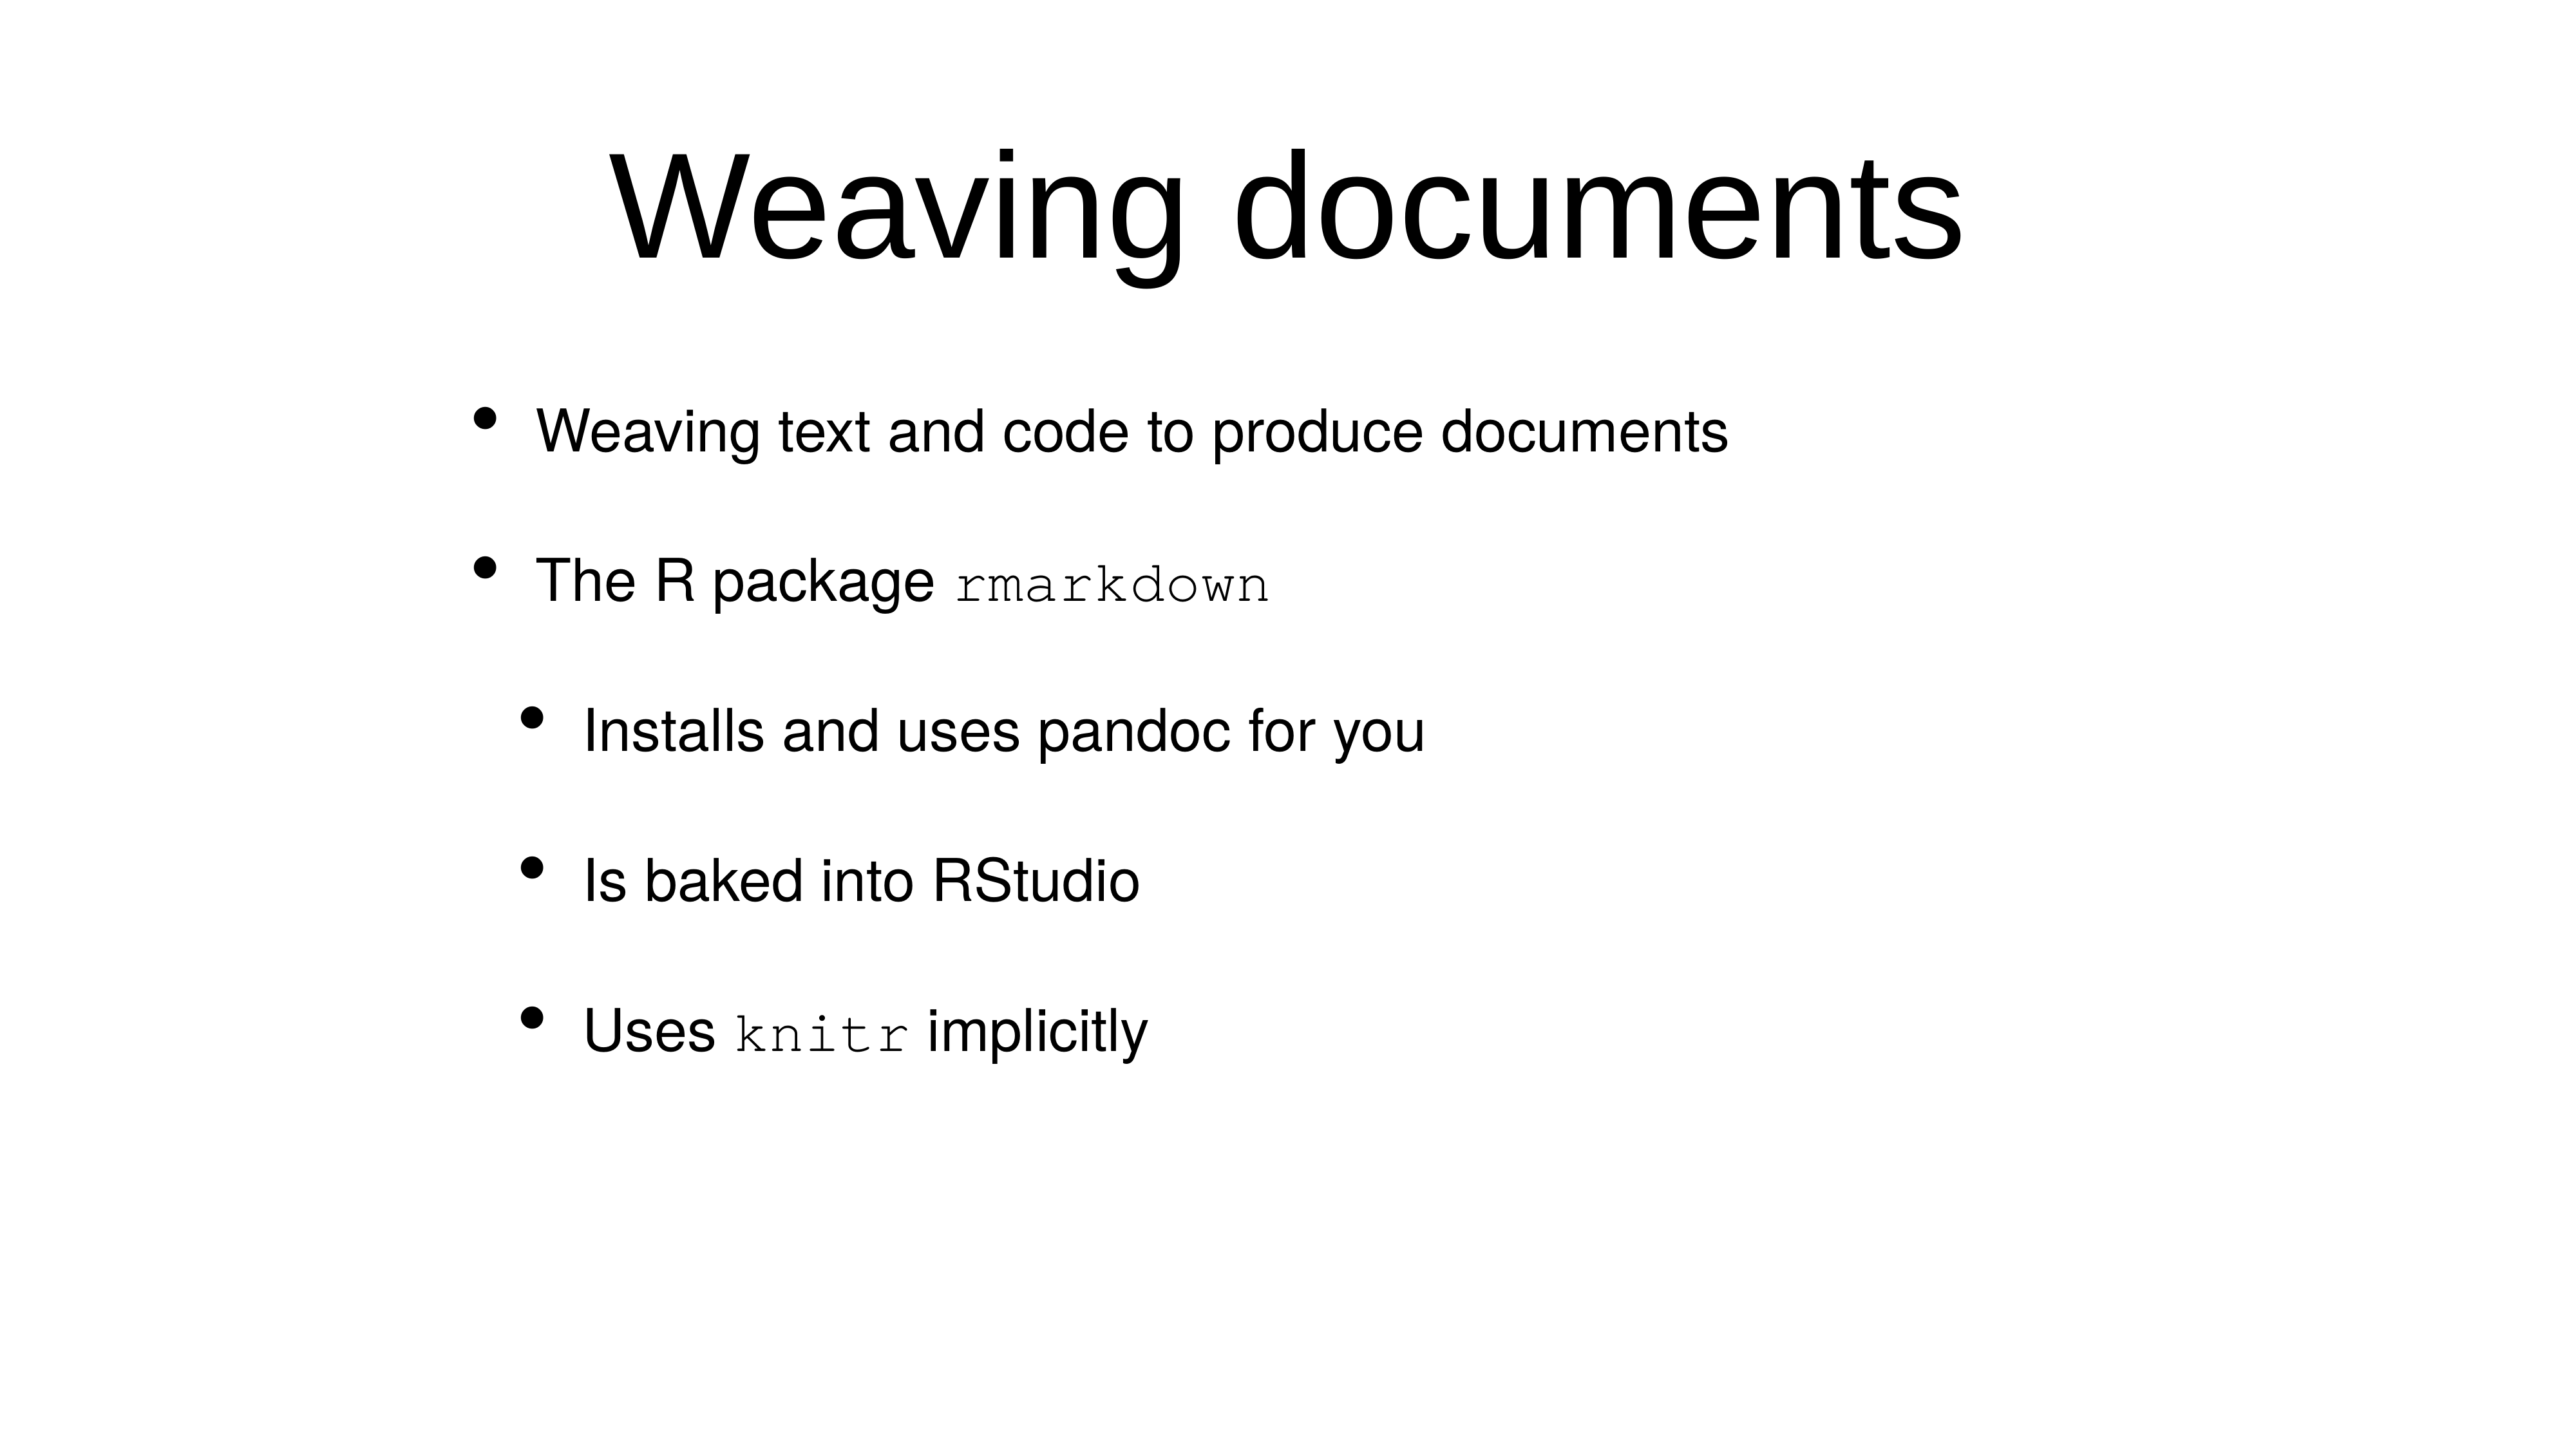

# Weaving documents
Weaving text and code to produce documents
The R package rmarkdown
Installs and uses pandoc for you
Is baked into RStudio
Uses knitr implicitly